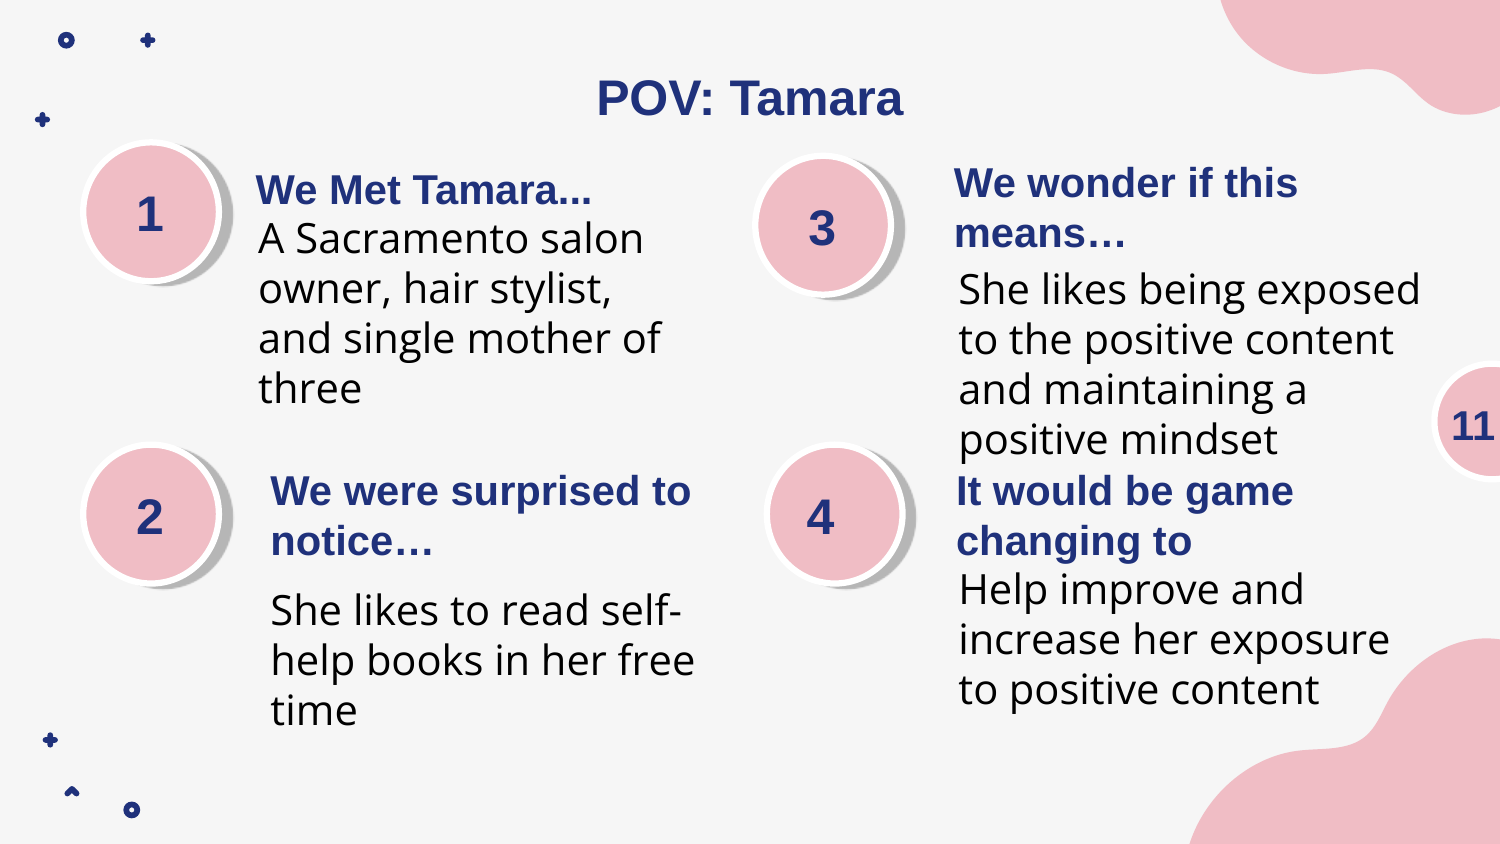

# POV: Tamara

We Met Tamara...

1
We wonder if this means…
3
A Sacramento salon owner, hair stylist, and single mother of three

She likes being exposed to the positive content and maintaining a positive mindset

11

It would be game changing to
We were surprised to notice…
4
2
She likes to read self-help books in her free time
Help improve and increase her exposure to positive content